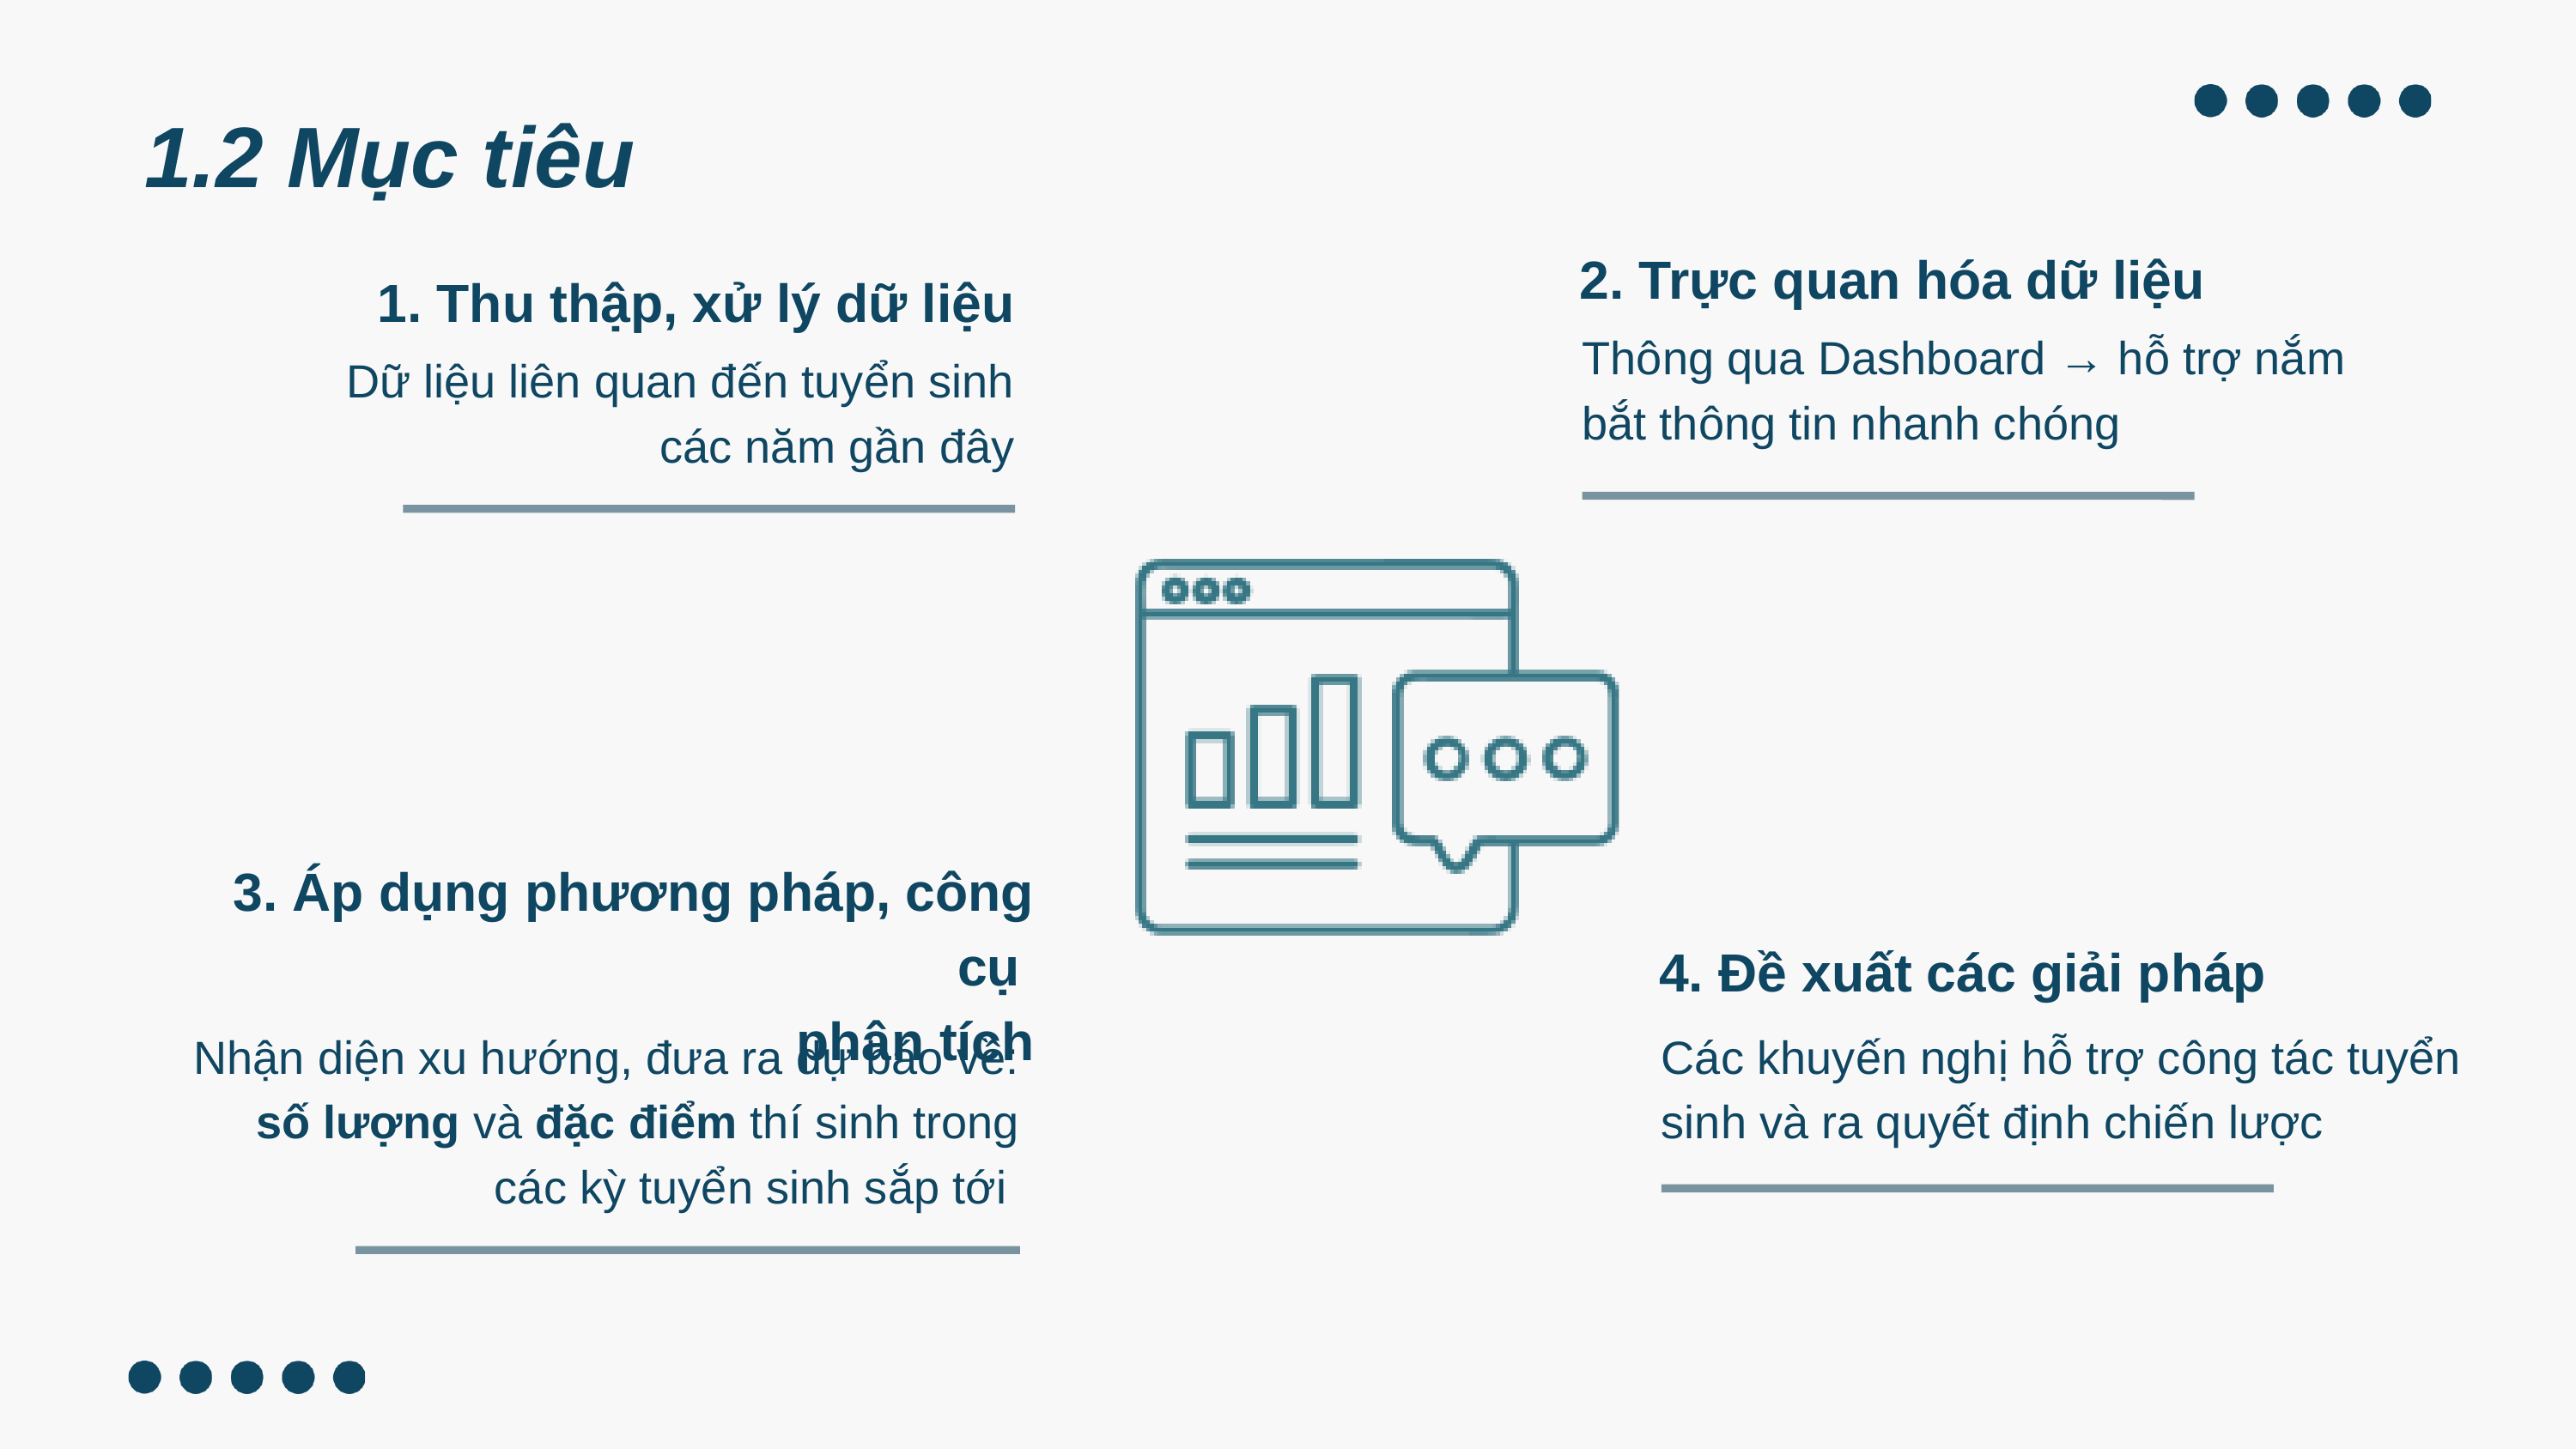

1.2 Mục tiêu
2. Trực quan hóa dữ liệu
1. Thu thập, xử lý dữ liệu
Thông qua Dashboard → hỗ trợ nắm bắt thông tin nhanh chóng
Dữ liệu liên quan đến tuyển sinh các năm gần đây

3. Áp dụng phương pháp, công cụ
phân tích
4. Đề xuất các giải pháp
Nhận diện xu hướng, đưa ra dự báo về: số lượng và đặc điểm thí sinh trong các kỳ tuyển sinh sắp tới
Các khuyến nghị hỗ trợ công tác tuyển sinh và ra quyết định chiến lược